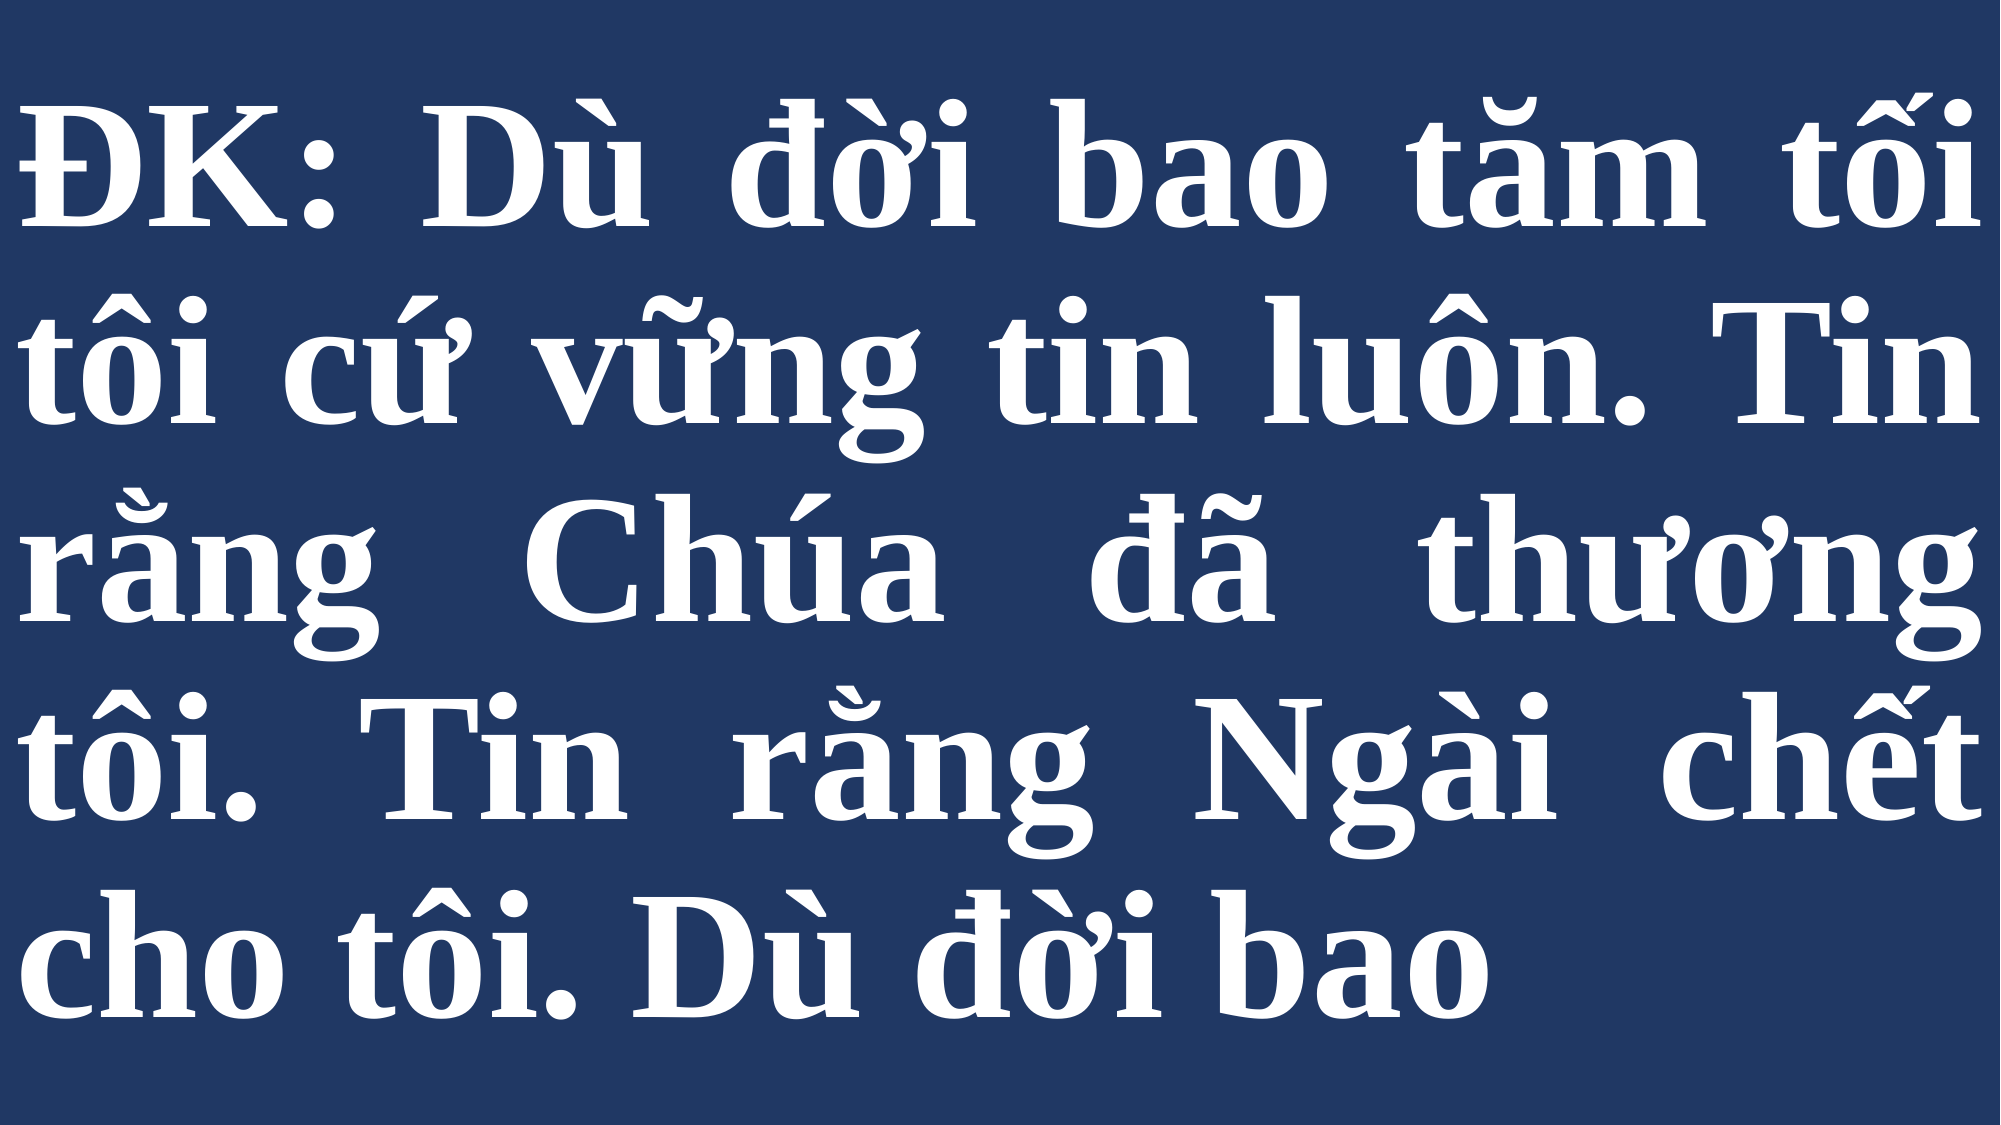

# ĐK: Dù đời bao tăm tối tôi cứ vững tin luôn. Tin rằng Chúa đã thương tôi. Tin rằng Ngài chết cho tôi. Dù đời bao